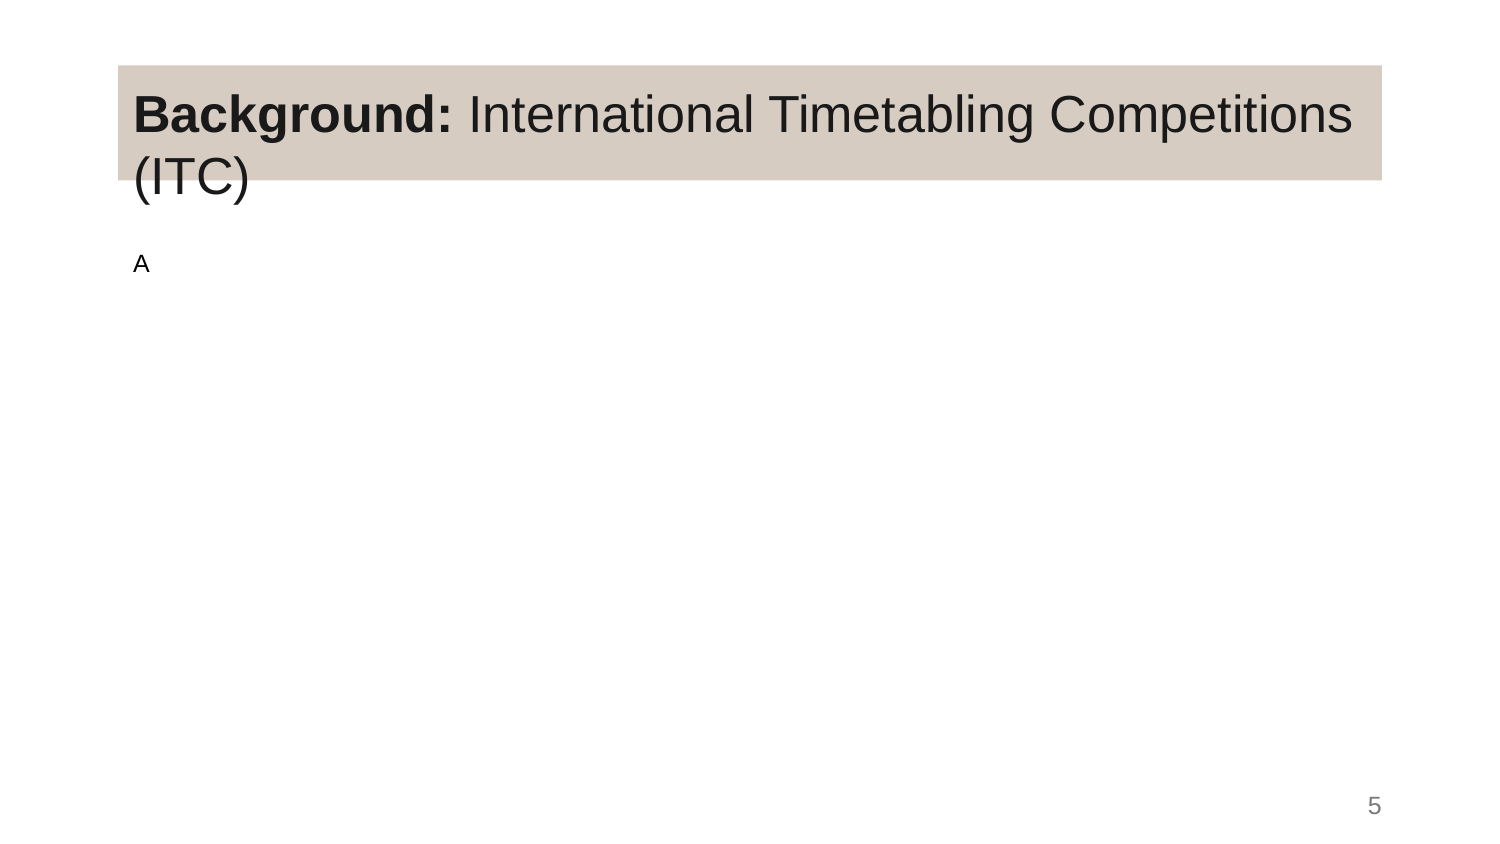

# Background: International Timetabling Competitions (ITC)
A
5